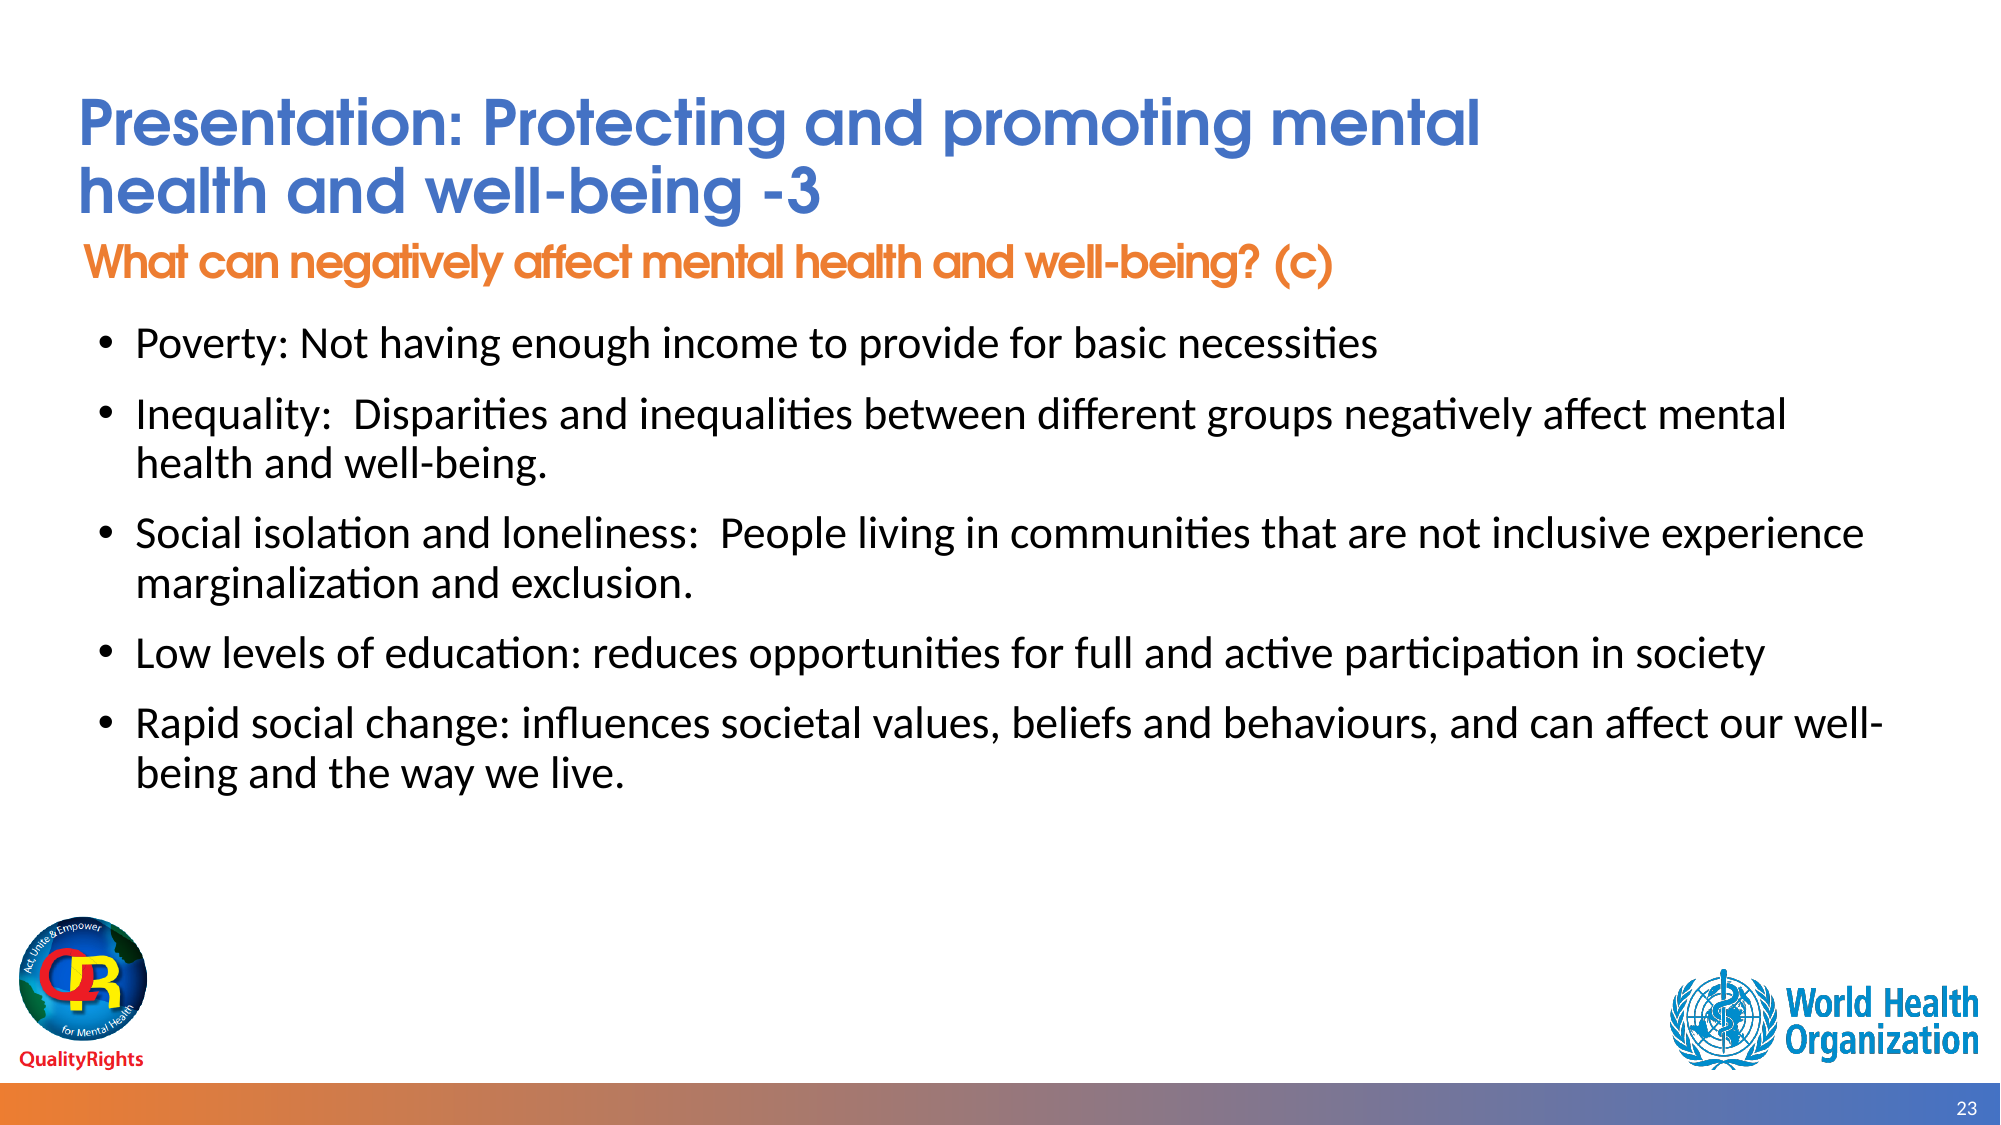

# Presentation: Protecting and promoting mental health and well-being -3
What can negatively affect mental health and well-being? (c)
Poverty: Not having enough income to provide for basic necessities
Inequality:  Disparities and inequalities between different groups negatively affect mental health and well-being.
Social isolation and loneliness:  People living in communities that are not inclusive experience marginalization and exclusion.
Low levels of education: reduces opportunities for full and active participation in society
Rapid social change: influences societal values, beliefs and behaviours, and can affect our well-being and the way we live.